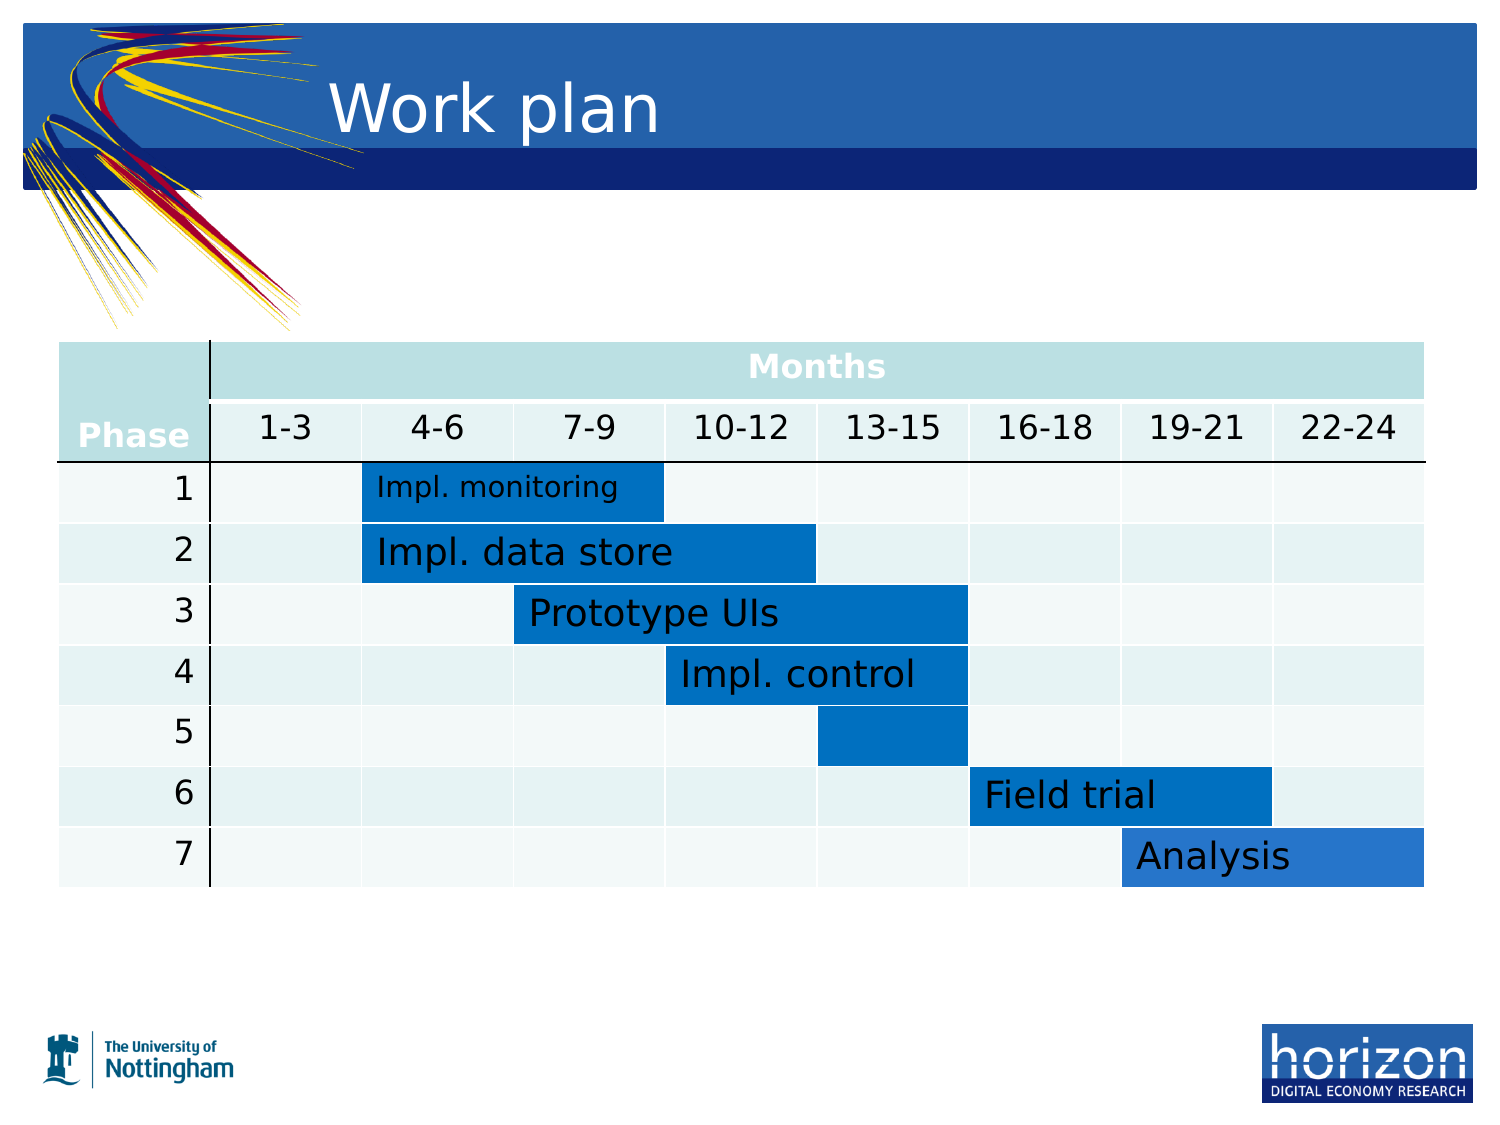

# Work plan
| Phase | Months |  |  |  |  |  |  |  |
| --- | --- | --- | --- | --- | --- | --- | --- | --- |
|  | 1-3 | 4-6 | 7-9 | 10-12 | 13-15 | 16-18 | 19-21 | 22-24 |
| 1 |  | Impl. monitoring |  |  |  |  |  |  |
| 2 |  | Impl. data store |  |  |  |  |  |  |
| 3 |  |  | Prototype UIs |  |  |  |  |  |
| 4 |  |  |  | Impl. control |  |  |  |  |
| 5 |  |  |  |  |  |  |  |  |
| 6 |  |  |  |  |  | Field trial |  |  |
| 7 |  |  |  |  |  |  | Analysis |  |